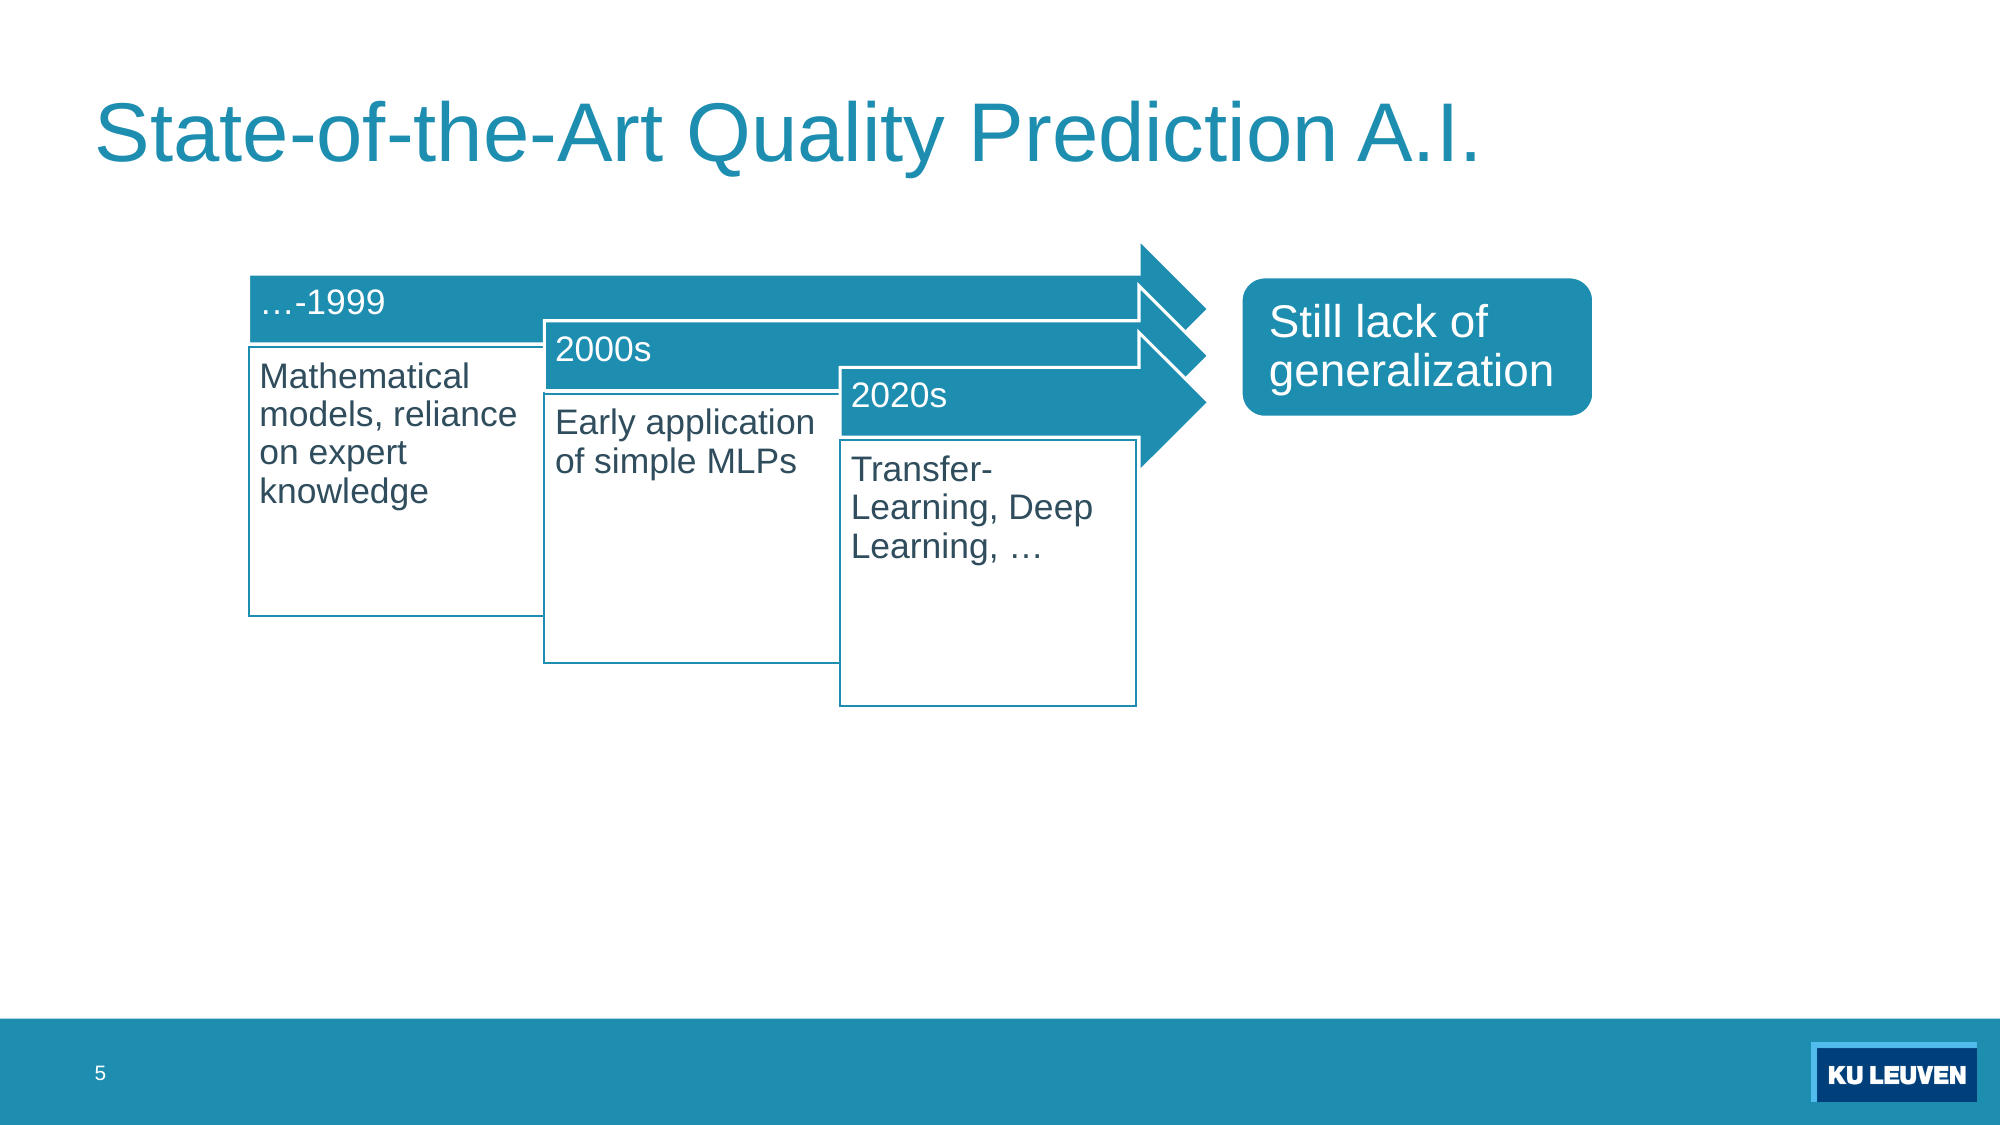

# State-of-the-Art Quality Prediction A.I.
…-1999
Still lack of generalization
2000s
2020s
Mathematical models, reliance on expert knowledge
Early application of simple MLPs
Transfer-Learning, Deep Learning, …
5